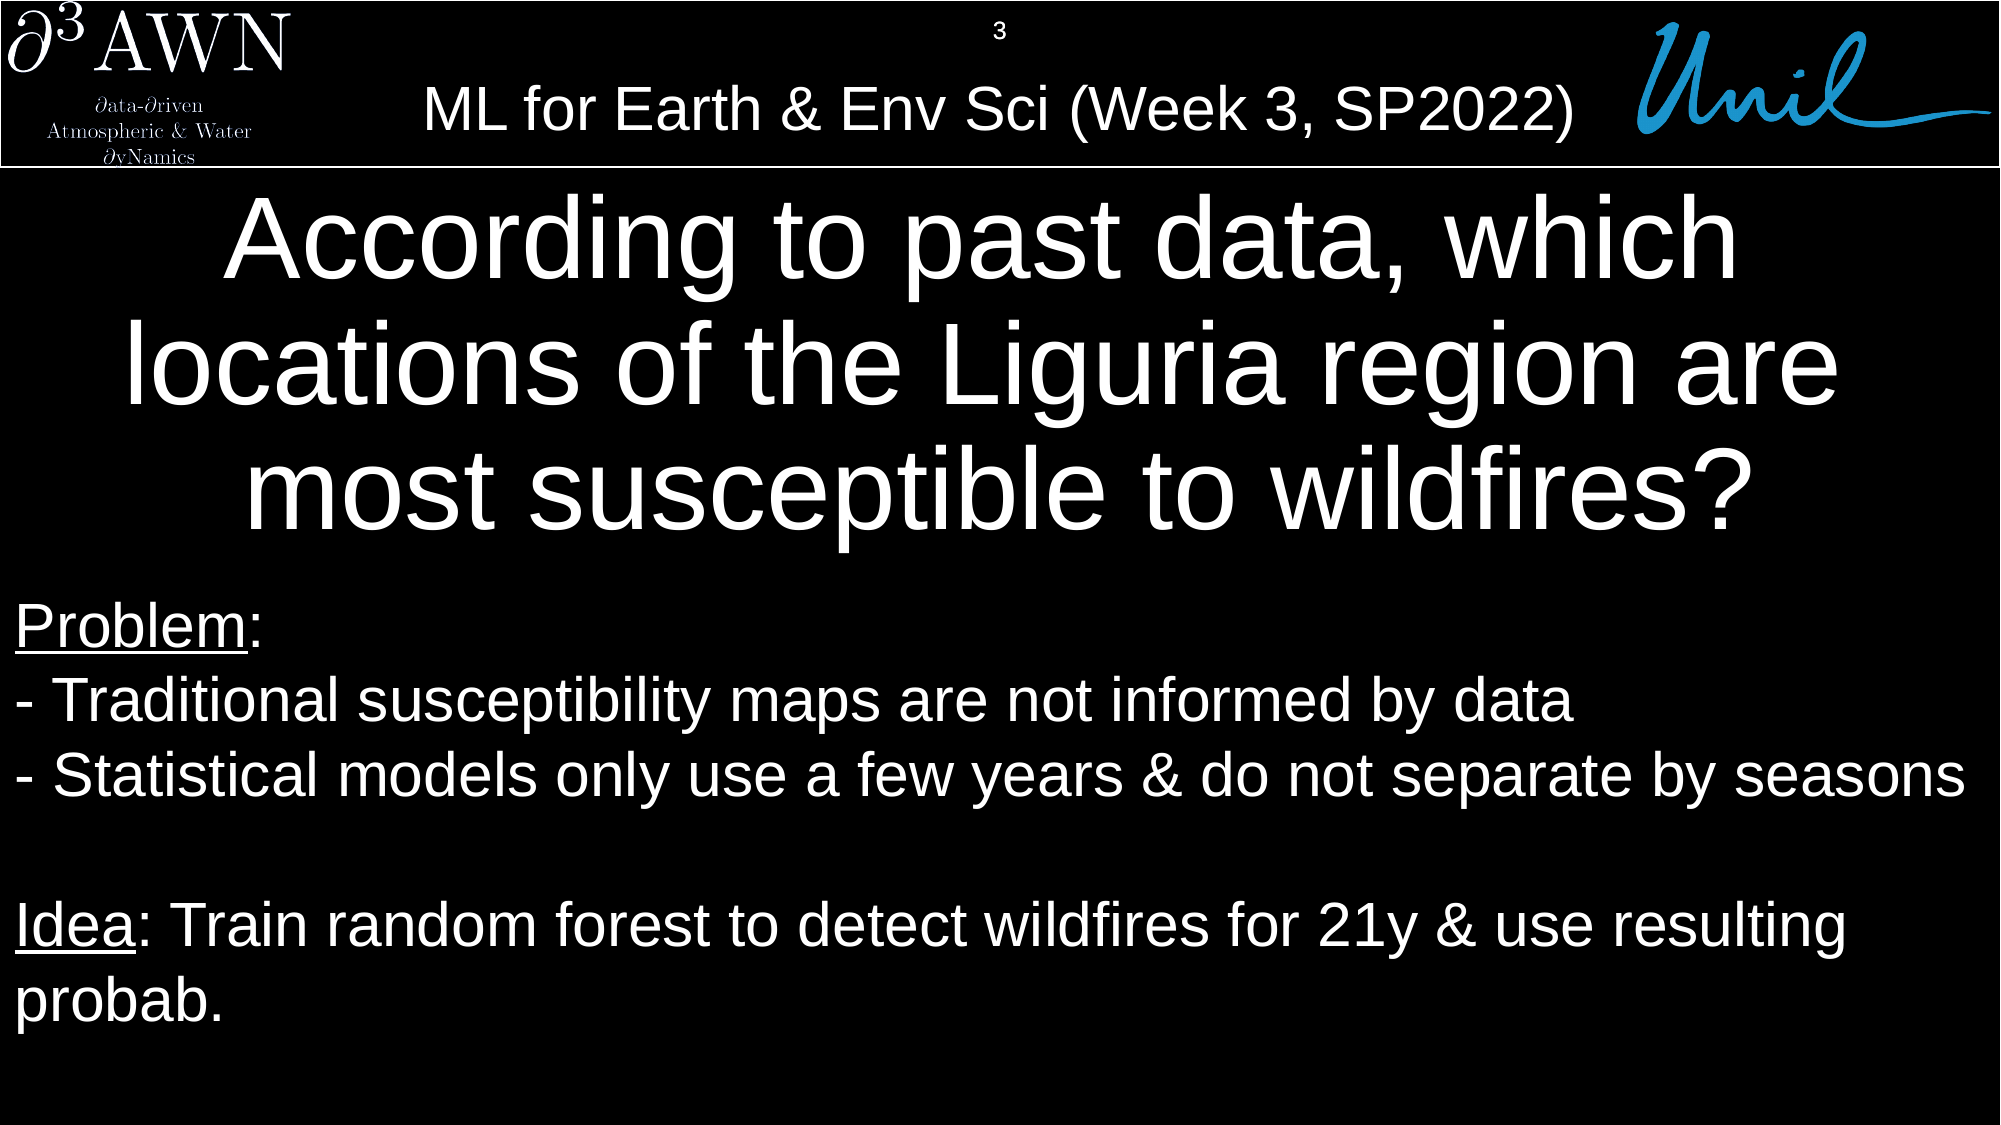

3
# According to past data, which locations of the Liguria region are most susceptible to wildfires?
Problem:
- Traditional susceptibility maps are not informed by data
- Statistical models only use a few years & do not separate by seasons
Idea: Train random forest to detect wildfires for 21y & use resulting probab.
Result: Susceptibility map indicating likelihood of wildfire events